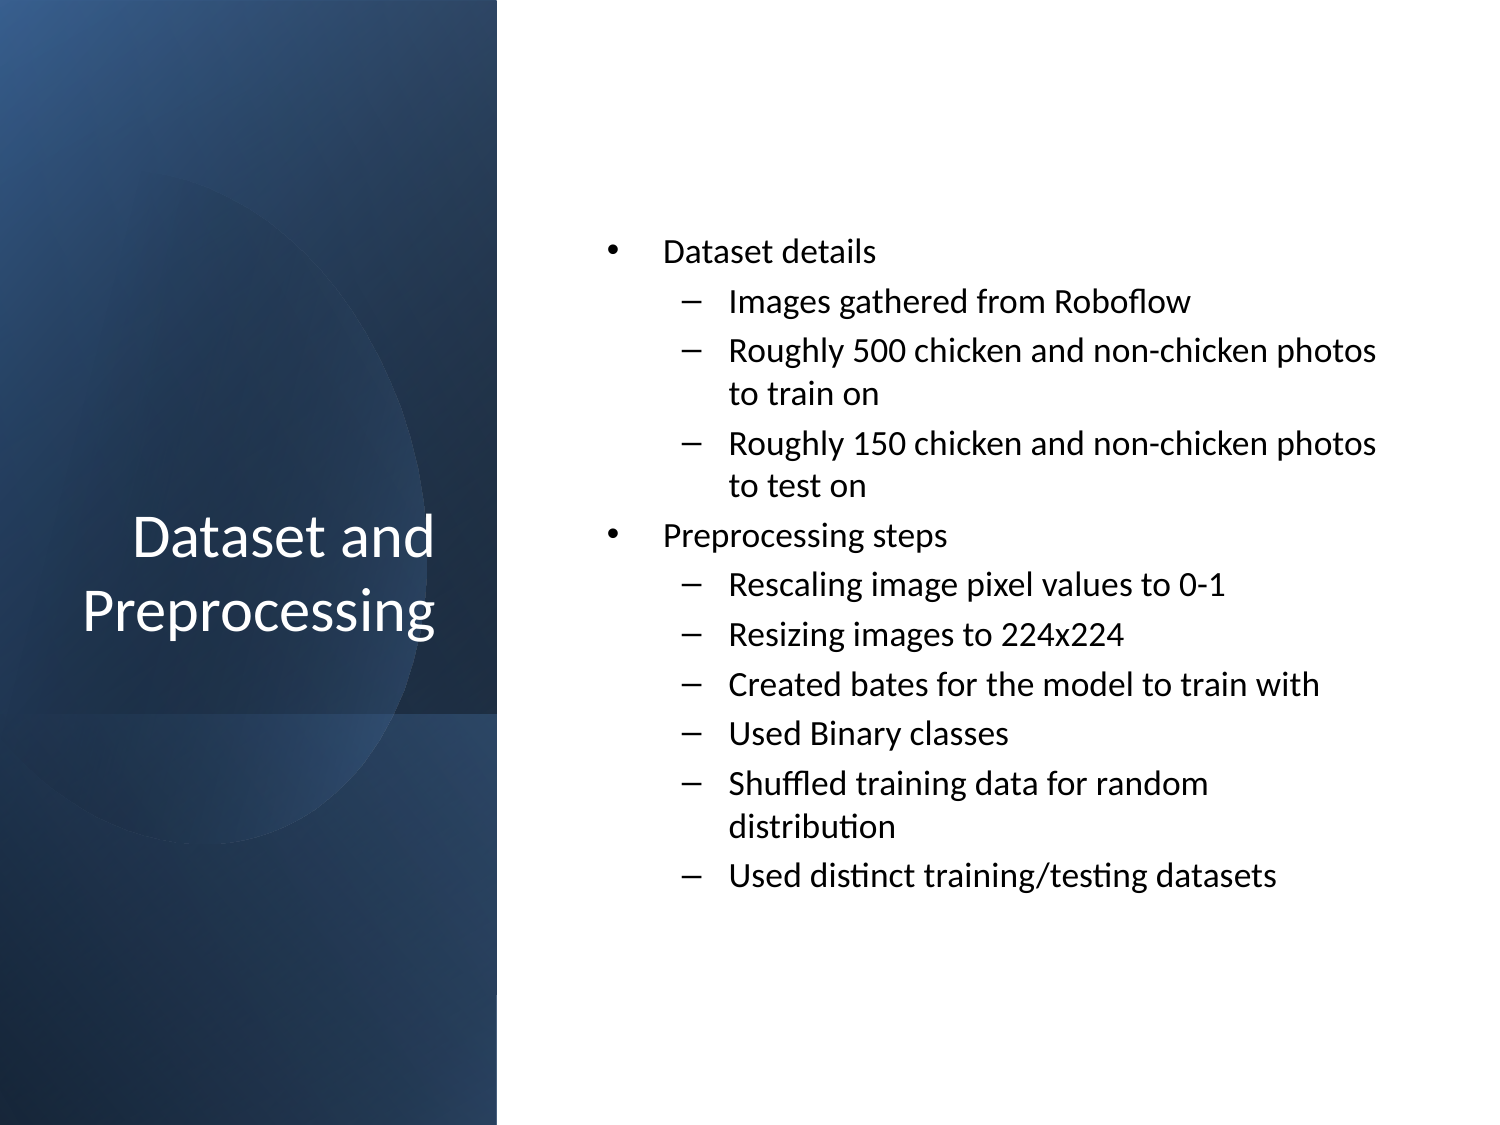

# Dataset and Preprocessing
Dataset details
Images gathered from Roboflow
Roughly 500 chicken and non-chicken photos to train on
Roughly 150 chicken and non-chicken photos to test on
Preprocessing steps
Rescaling image pixel values to 0-1
Resizing images to 224x224
Created bates for the model to train with
Used Binary classes
Shuffled training data for random distribution
Used distinct training/testing datasets